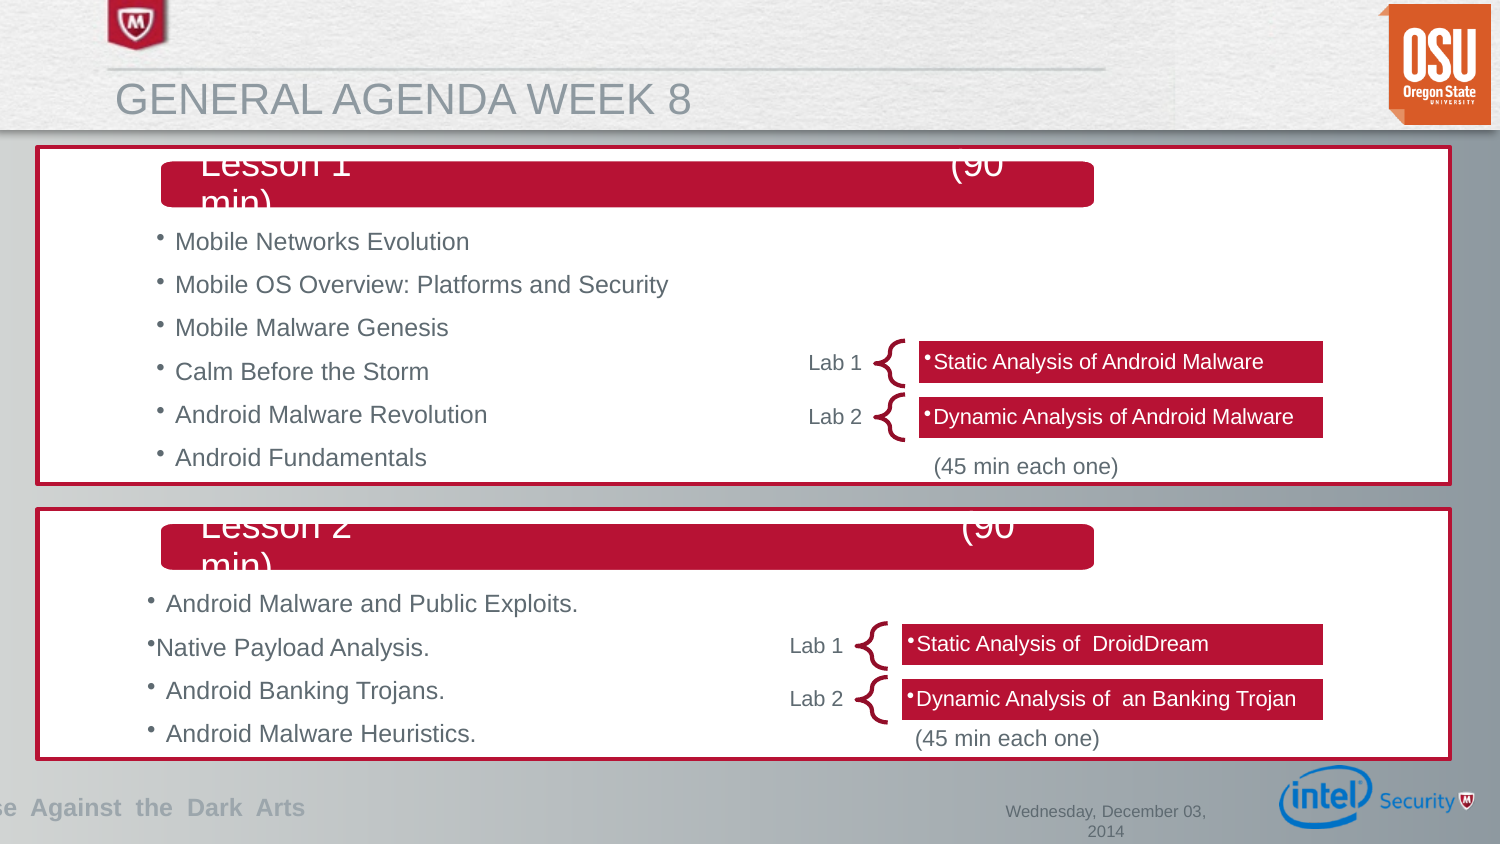

# General agenda Week 8
Mobile Networks Evolution
Mobile OS Overview: Platforms and Security
Mobile Malware Genesis
Calm Before the Storm
Android Malware Revolution
Android Fundamentals
Lesson 1 				(90 min)
Lab 1
Static Analysis of Android Malware
Lab 2
Dynamic Analysis of Android Malware
(45 min each one)
Android Malware and Public Exploits.
Native Payload Analysis.
Android Banking Trojans.
Android Malware Heuristics.
Lesson 2				 (90 min)
Lab 1
Static Analysis of  DroidDream
Lab 2
Dynamic Analysis of  an Banking Trojan
(45 min each one)
Wednesday, December 03, 2014